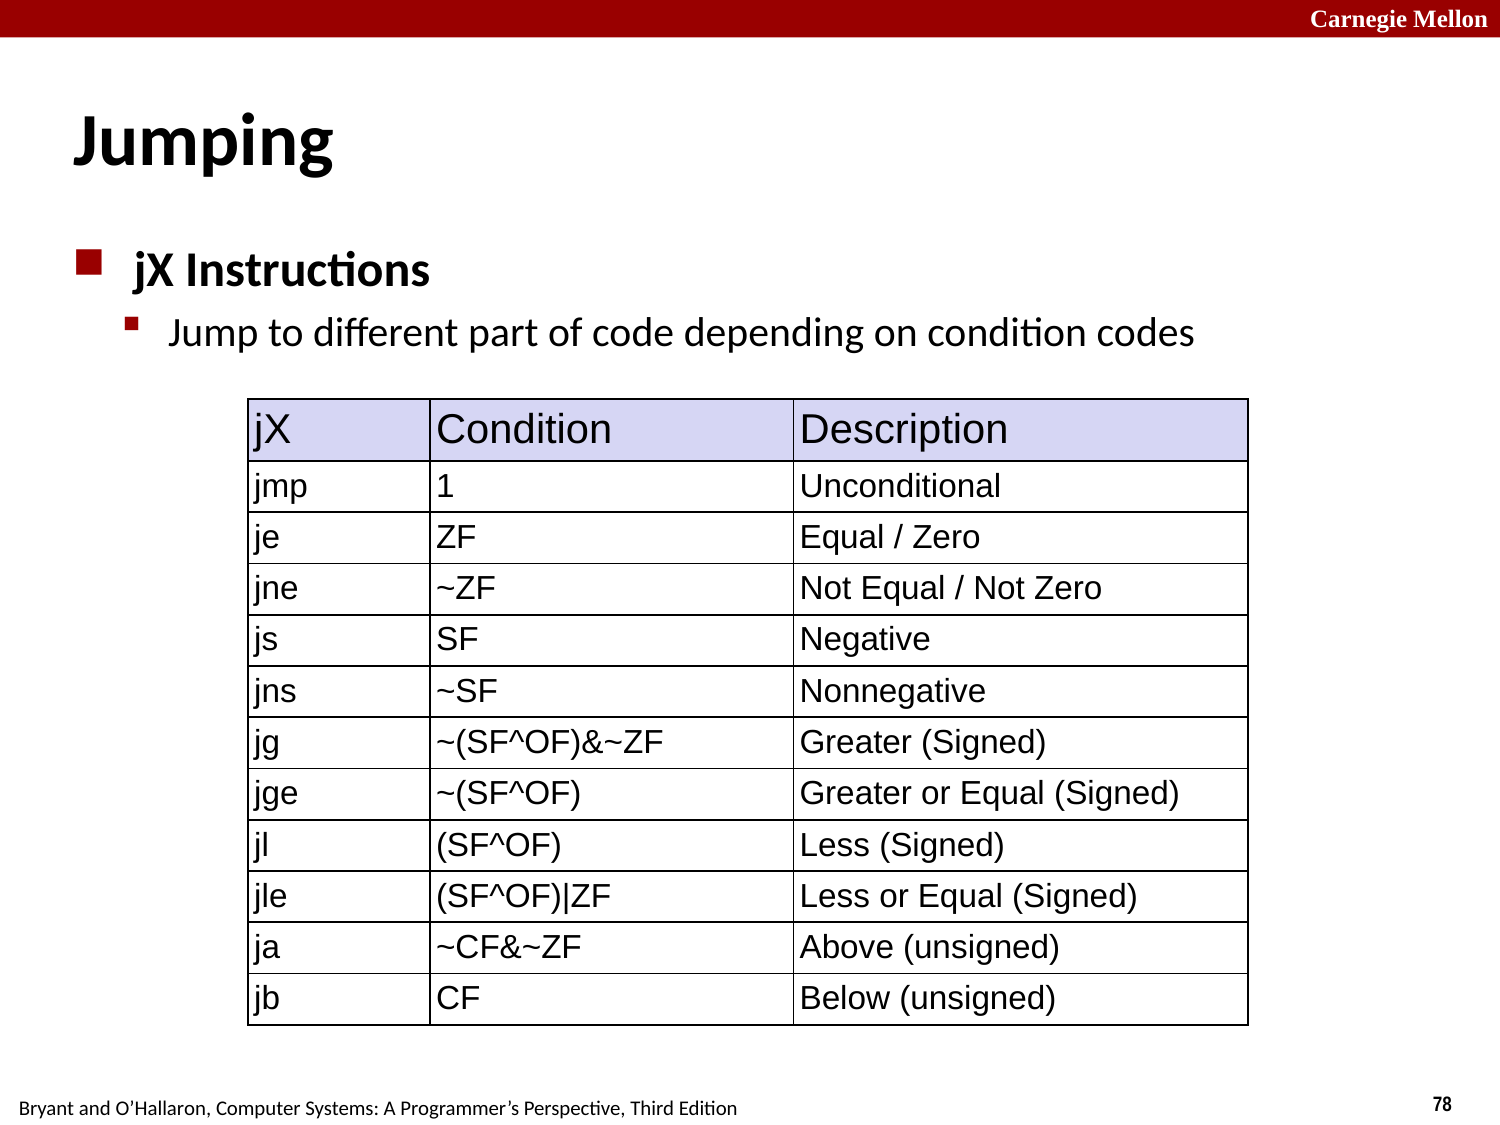

Jumping
jX Instructions
Jump to different part of code depending on condition codes
| jX | Condition | Description |
| --- | --- | --- |
| jmp | 1 | Unconditional |
| je | ZF | Equal / Zero |
| jne | ~ZF | Not Equal / Not Zero |
| js | SF | Negative |
| jns | ~SF | Nonnegative |
| jg | ~(SF^OF)&~ZF | Greater (Signed) |
| jge | ~(SF^OF) | Greater or Equal (Signed) |
| jl | (SF^OF) | Less (Signed) |
| jle | (SF^OF)|ZF | Less or Equal (Signed) |
| ja | ~CF&~ZF | Above (unsigned) |
| jb | CF | Below (unsigned) |